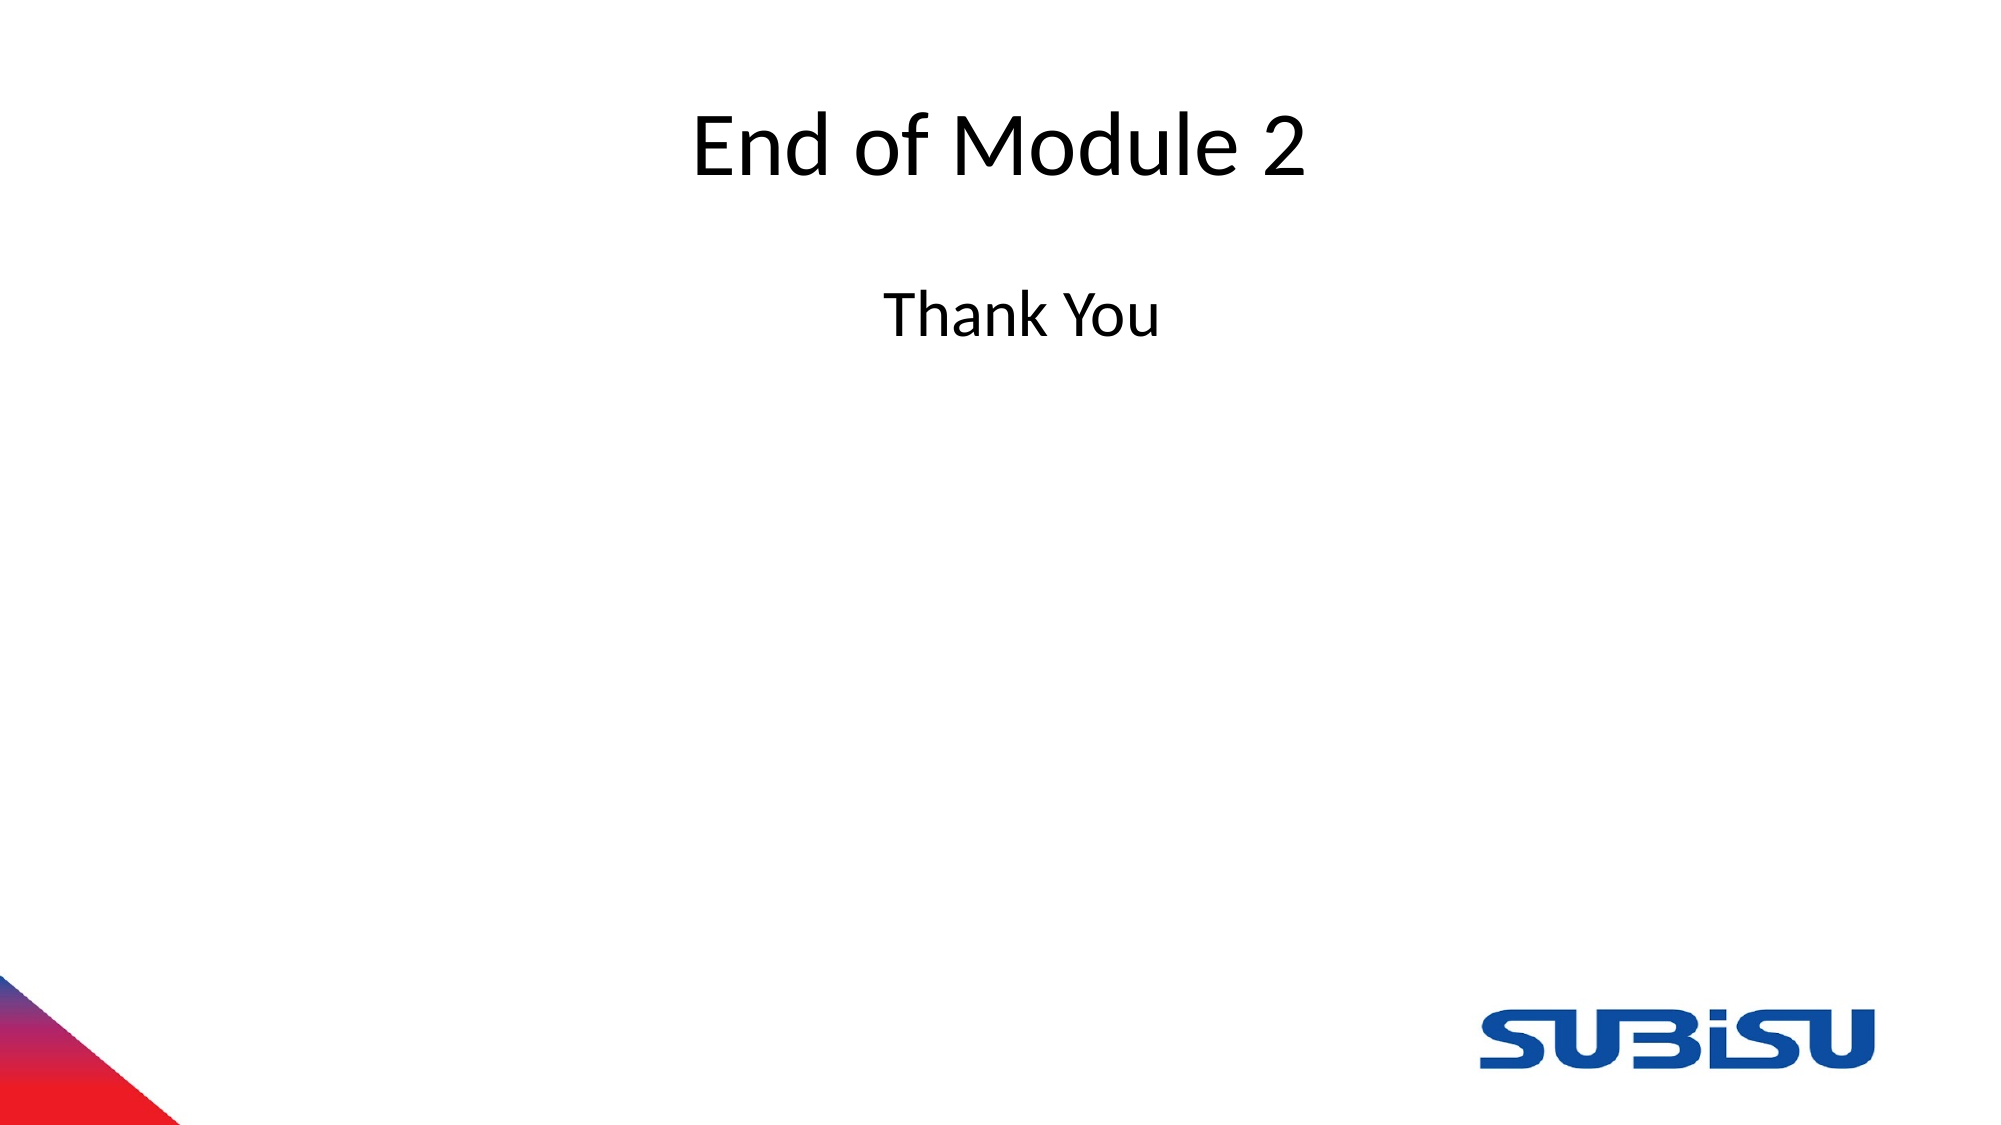

# End of Module 2
					Thank You